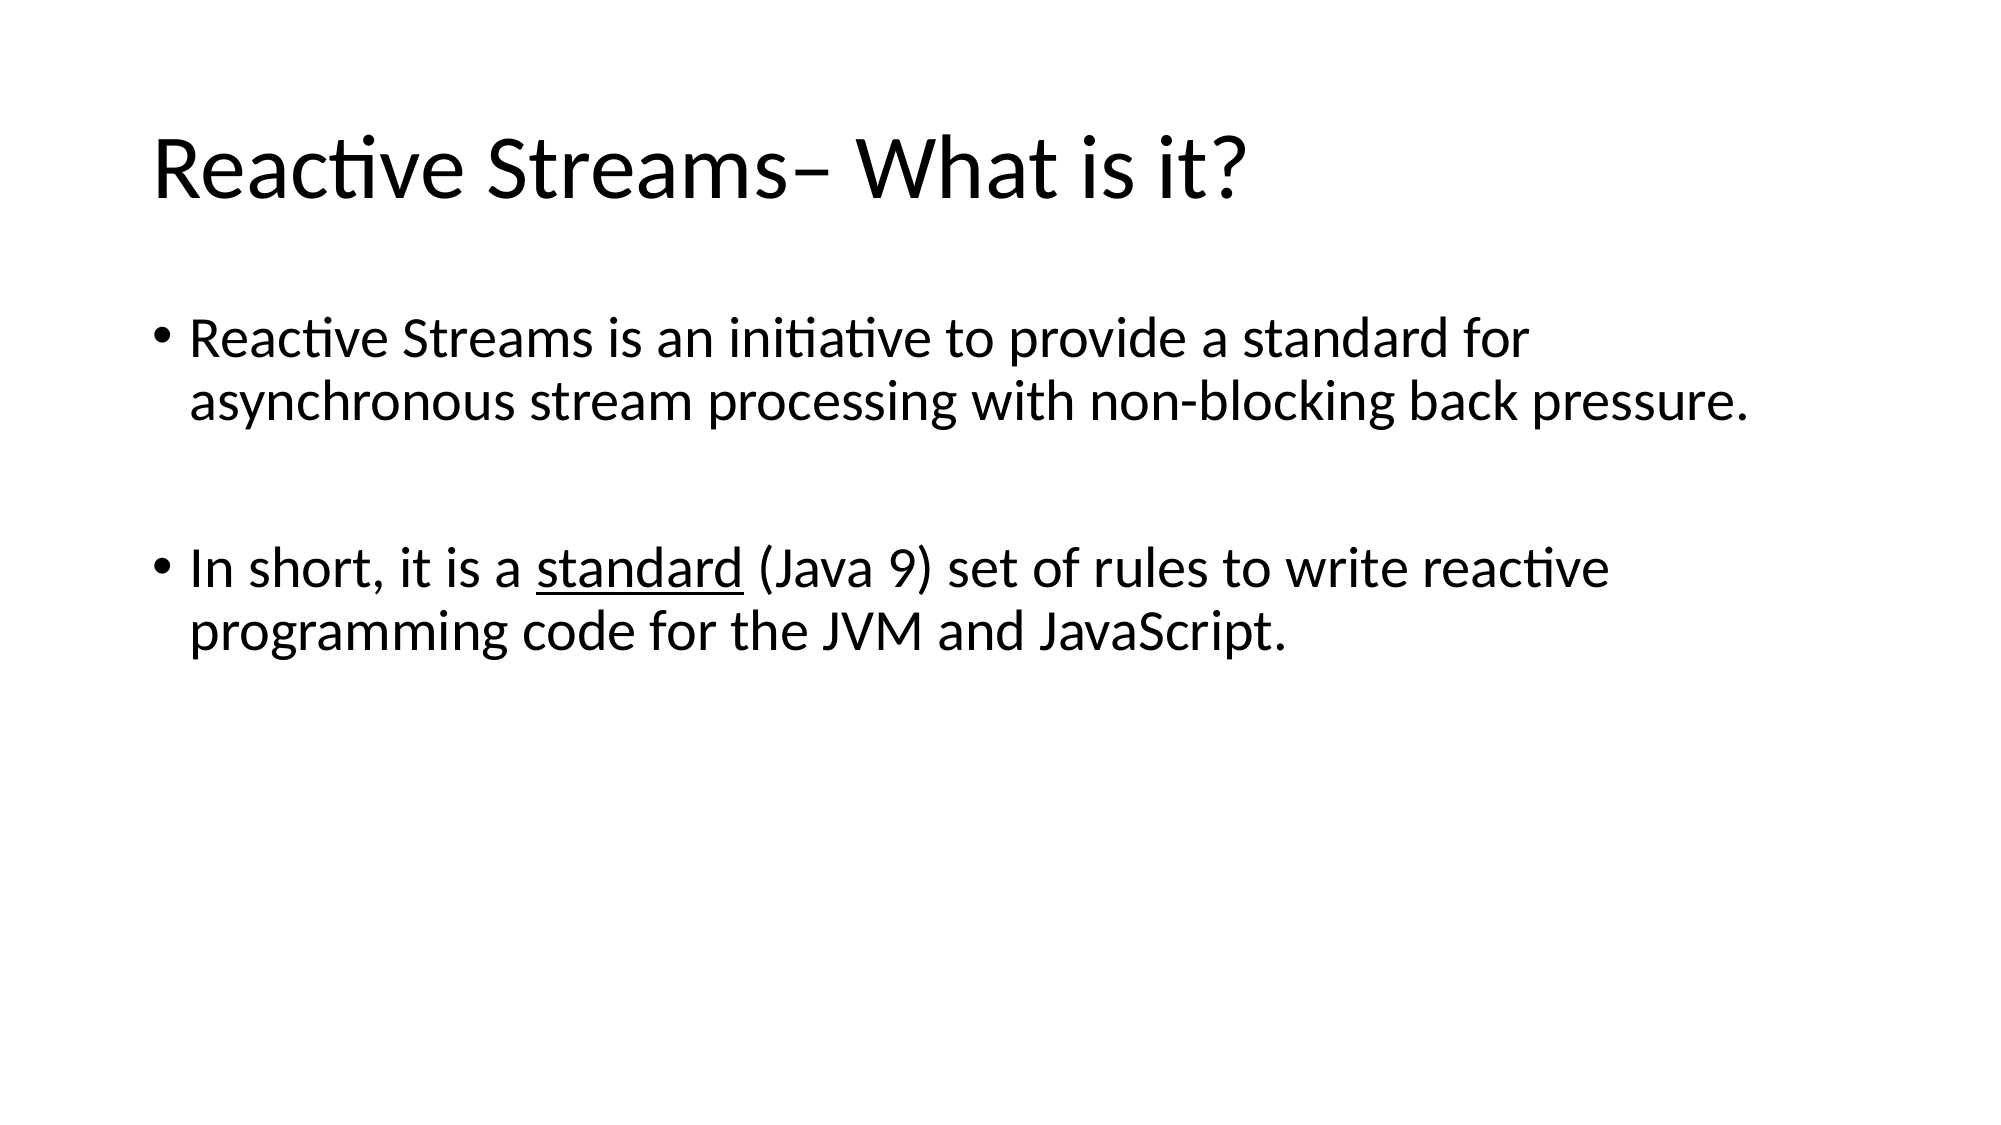

# Reactive Streams– What is it?
Reactive Streams is an initiative to provide a standard for asynchronous stream processing with non-blocking back pressure.

In short, it is a standard (Java 9) set of rules to write reactive programming code for the JVM and JavaScript.